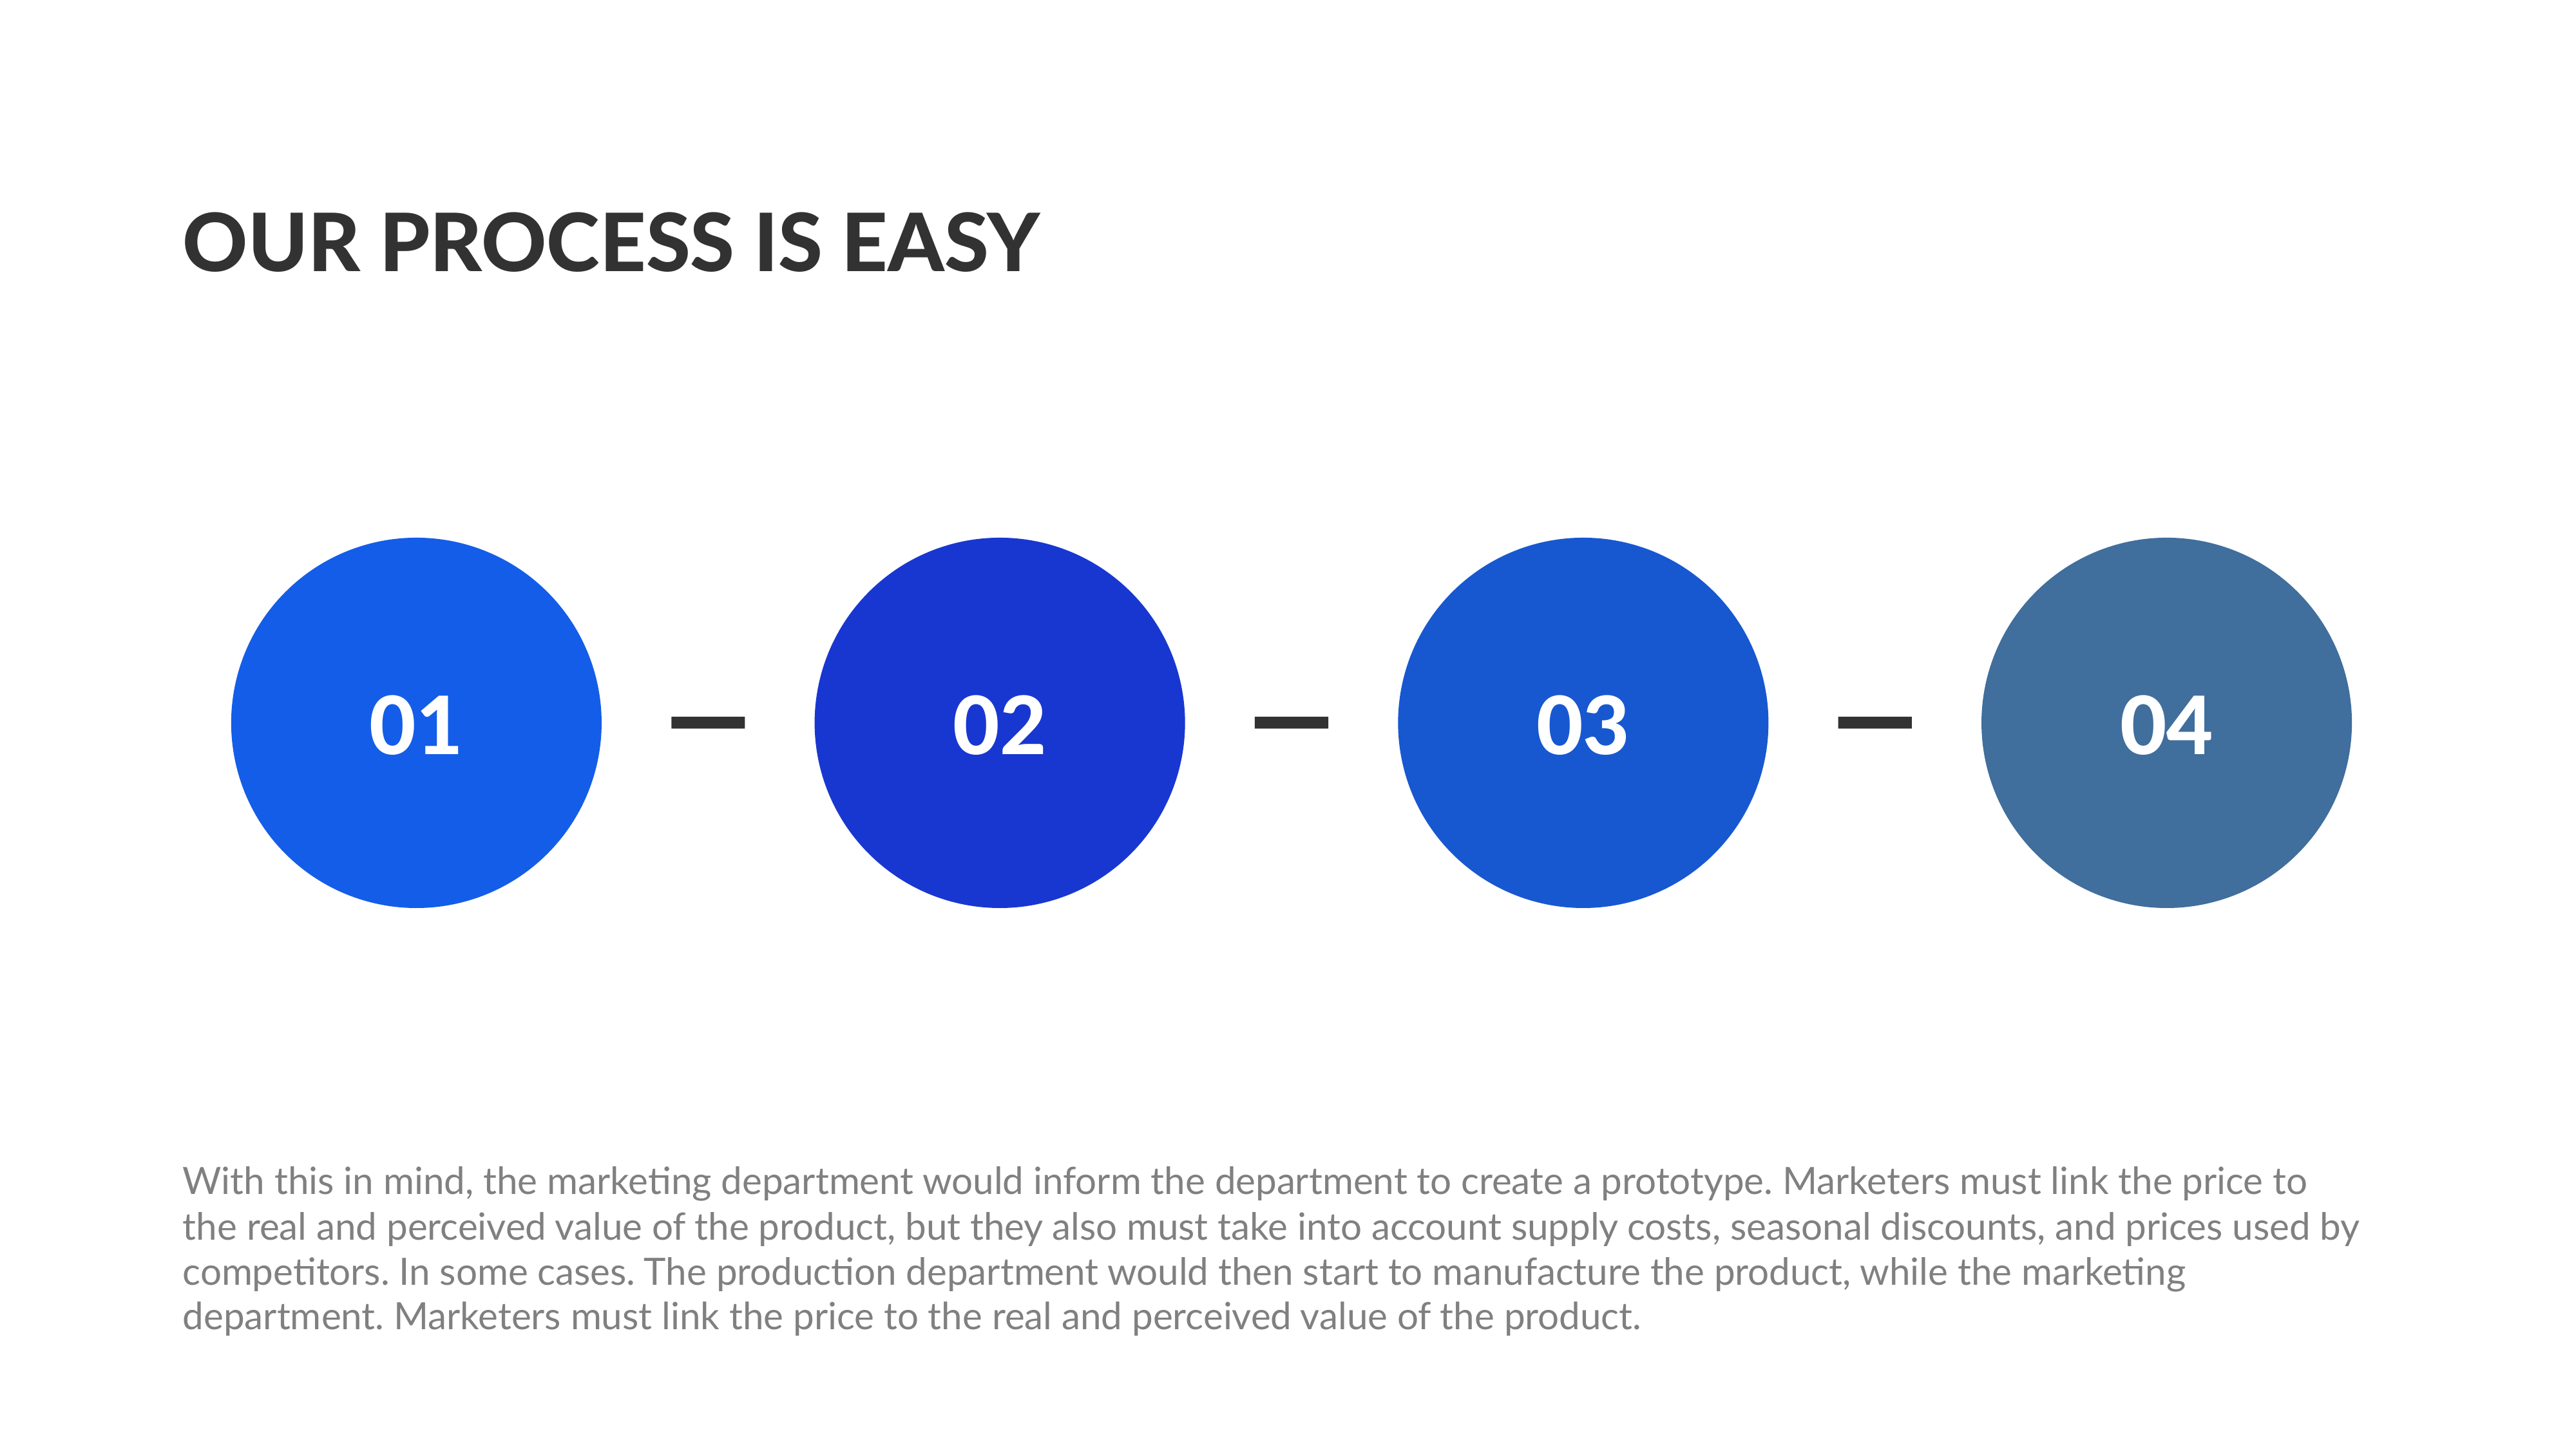

OUR PROCESS IS EASY

01
02
03
04
With this in mind, the marketing department would inform the department to create a prototype. Marketers must link the price to the real and perceived value of the product, but they also must take into account supply costs, seasonal discounts, and prices used by competitors. In some cases. The production department would then start to manufacture the product, while the marketing department. Marketers must link the price to the real and perceived value of the product.